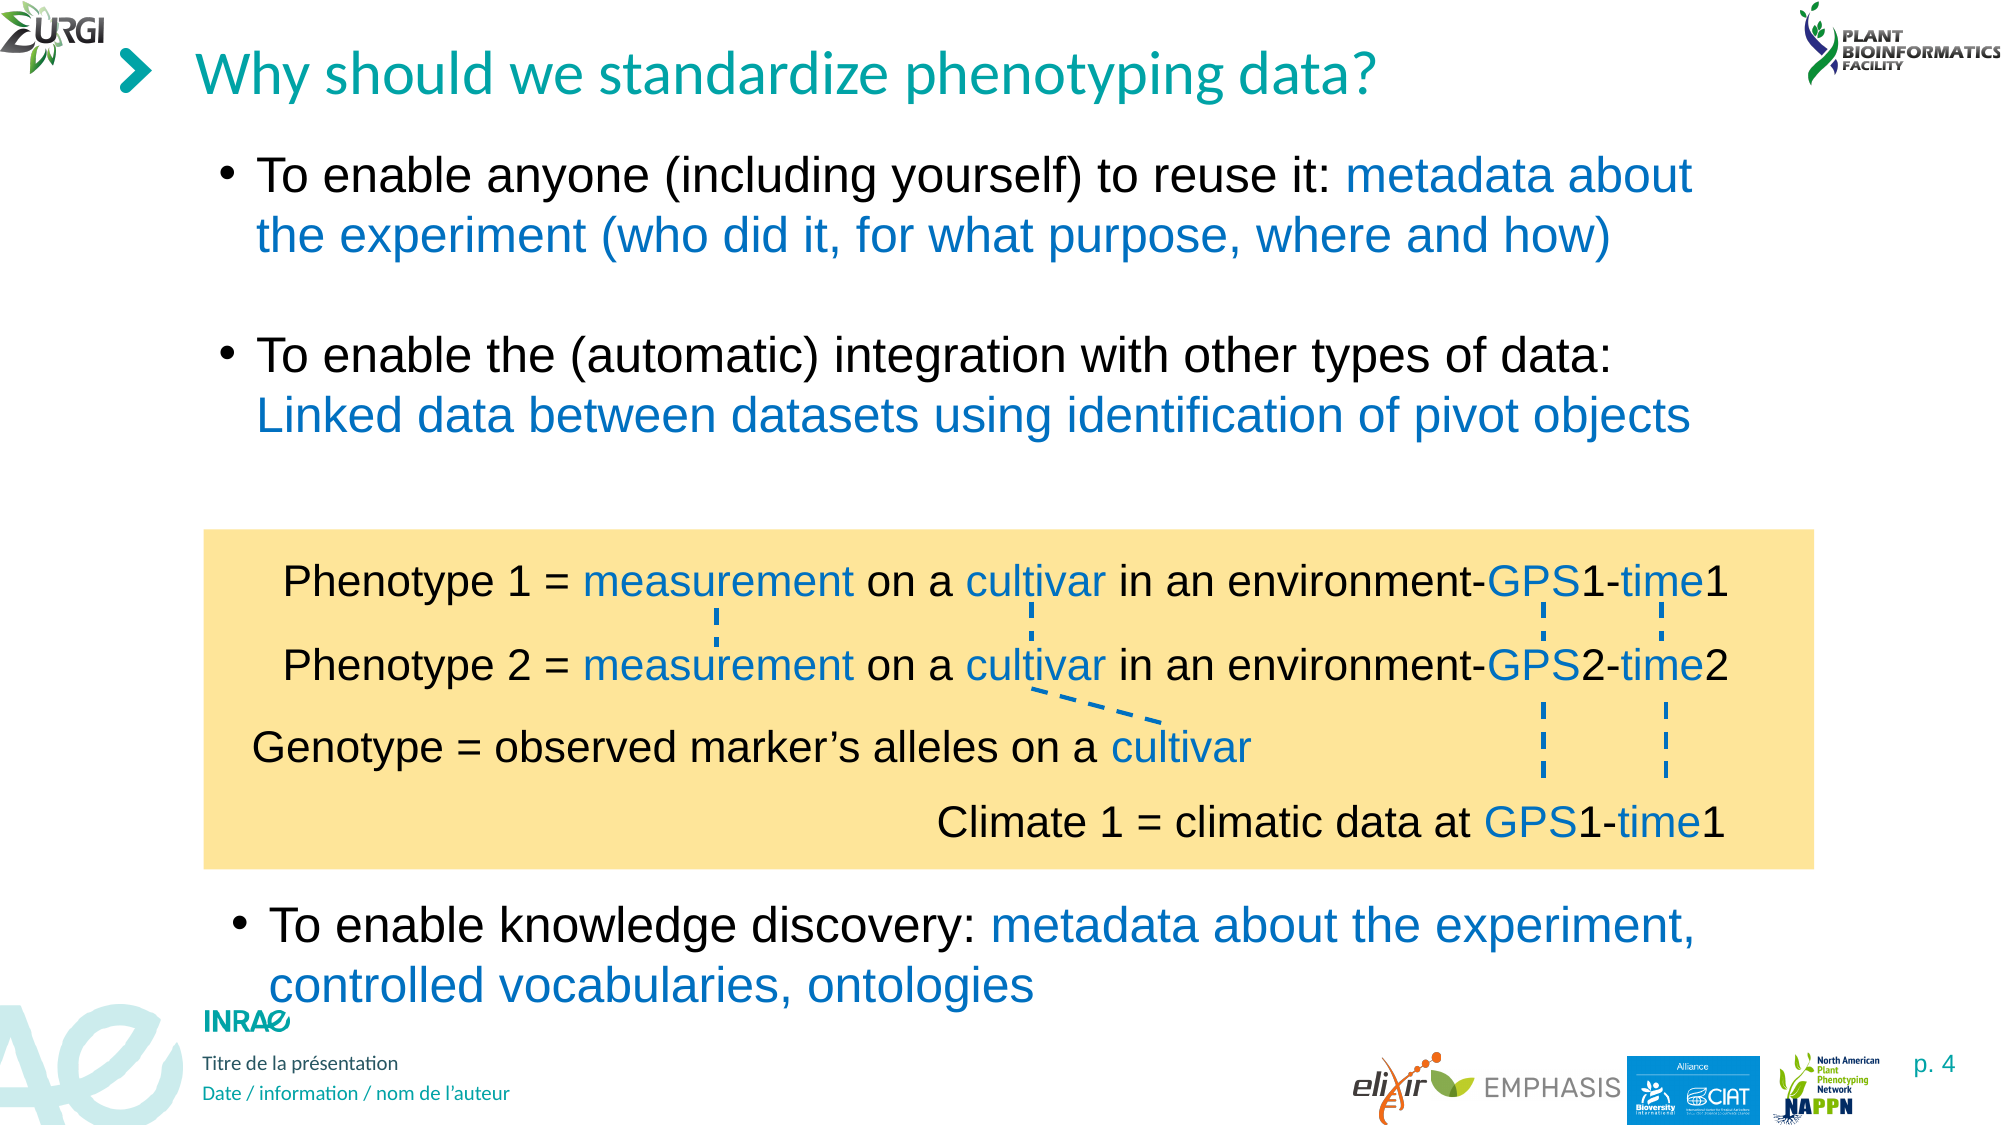

# Why should we standardize phenotyping data?
To enable anyone (including yourself) to reuse it: metadata about the experiment (who did it, for what purpose, where and how)

To enable the (automatic) integration with other types of data: Linked data between datasets using identification of pivot objects

Phenotype 1 = measurement on a cultivar in an environment-GPS1-time1
Phenotype 2 = measurement on a cultivar in an environment-GPS2-time2
Genotype = observed marker’s alleles on a cultivar
Climate 1 = climatic data at GPS1-time1
To enable knowledge discovery: metadata about the experiment, controlled vocabularies, ontologies